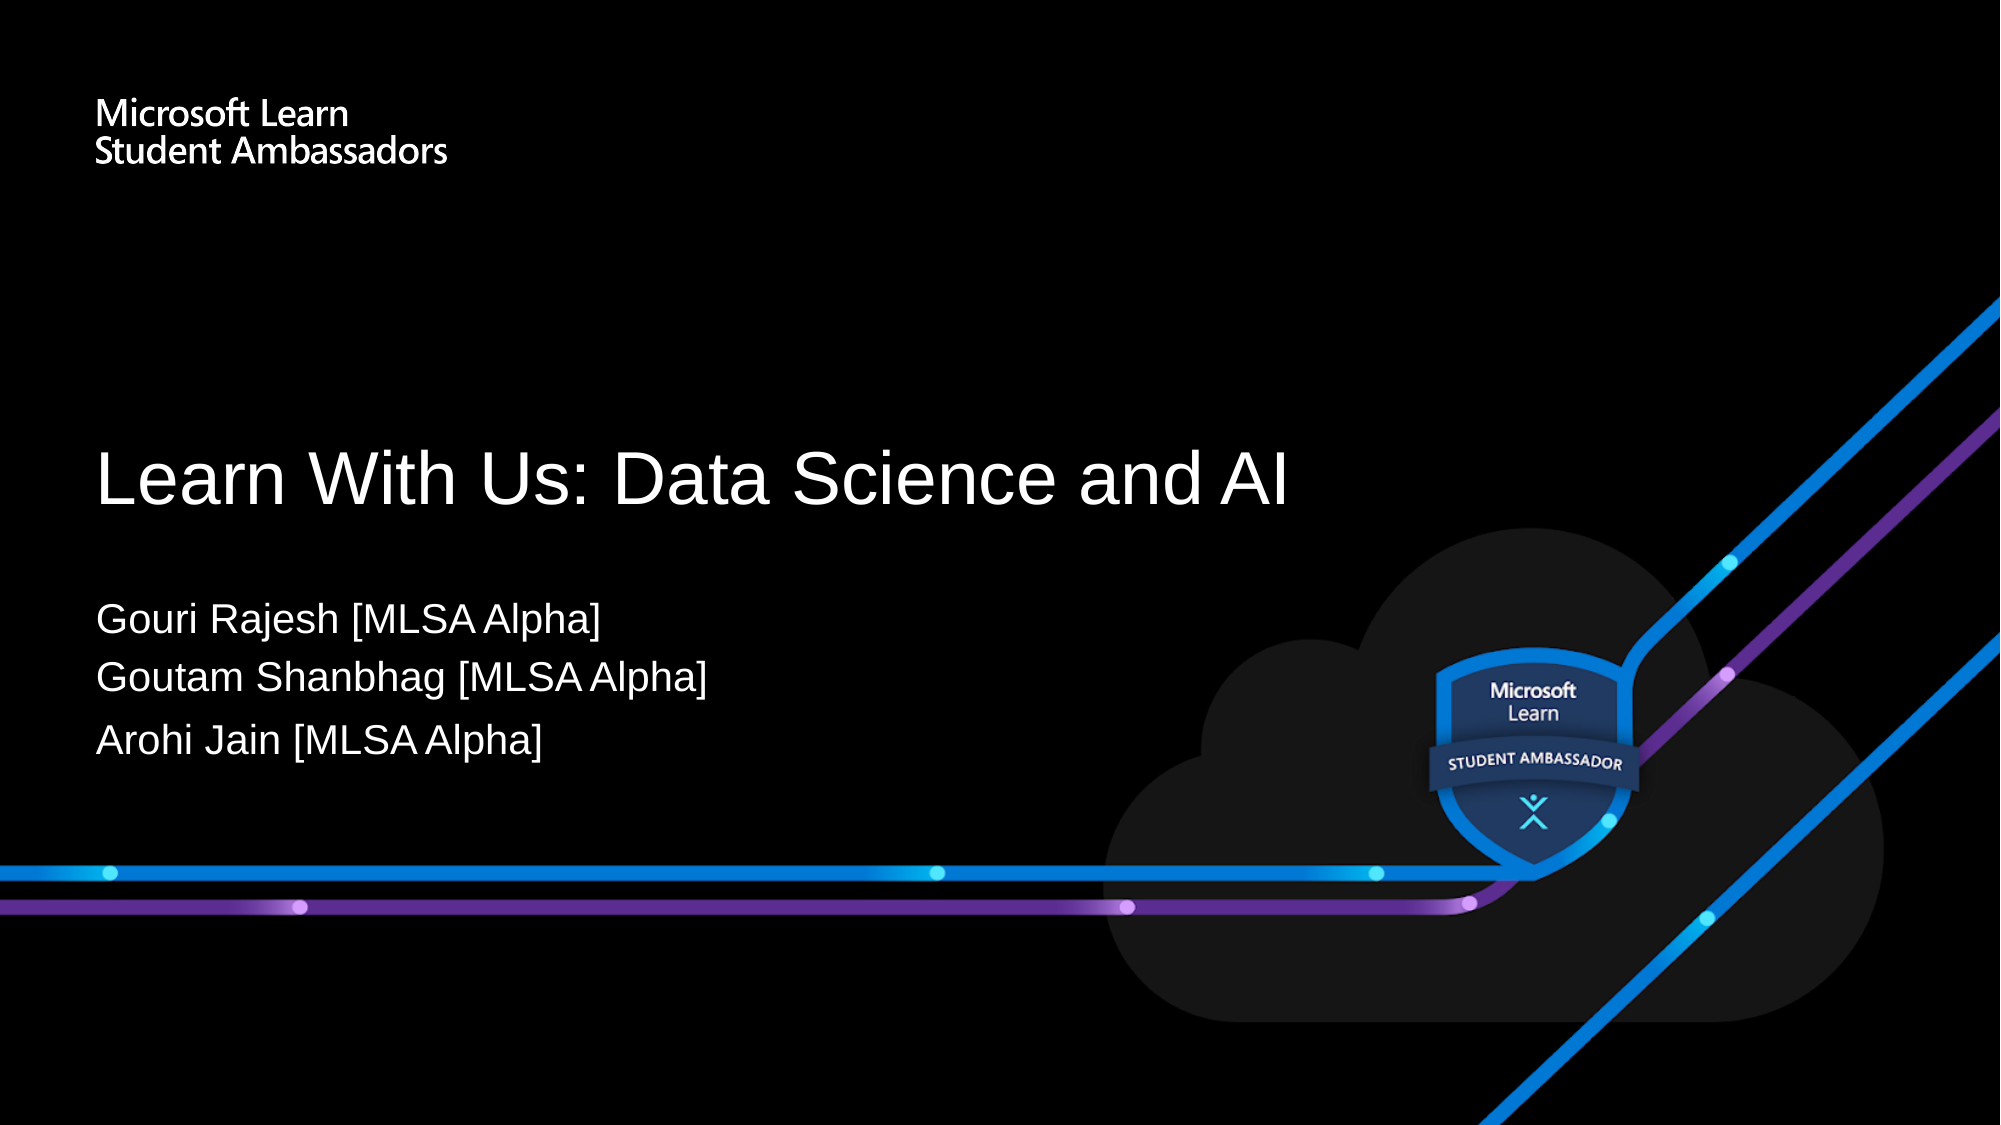

# Learn With Us: Data Science and AI
Gouri Rajesh [MLSA Alpha]

Goutam Shanbhag [MLSA Alpha]
Arohi Jain [MLSA Alpha]